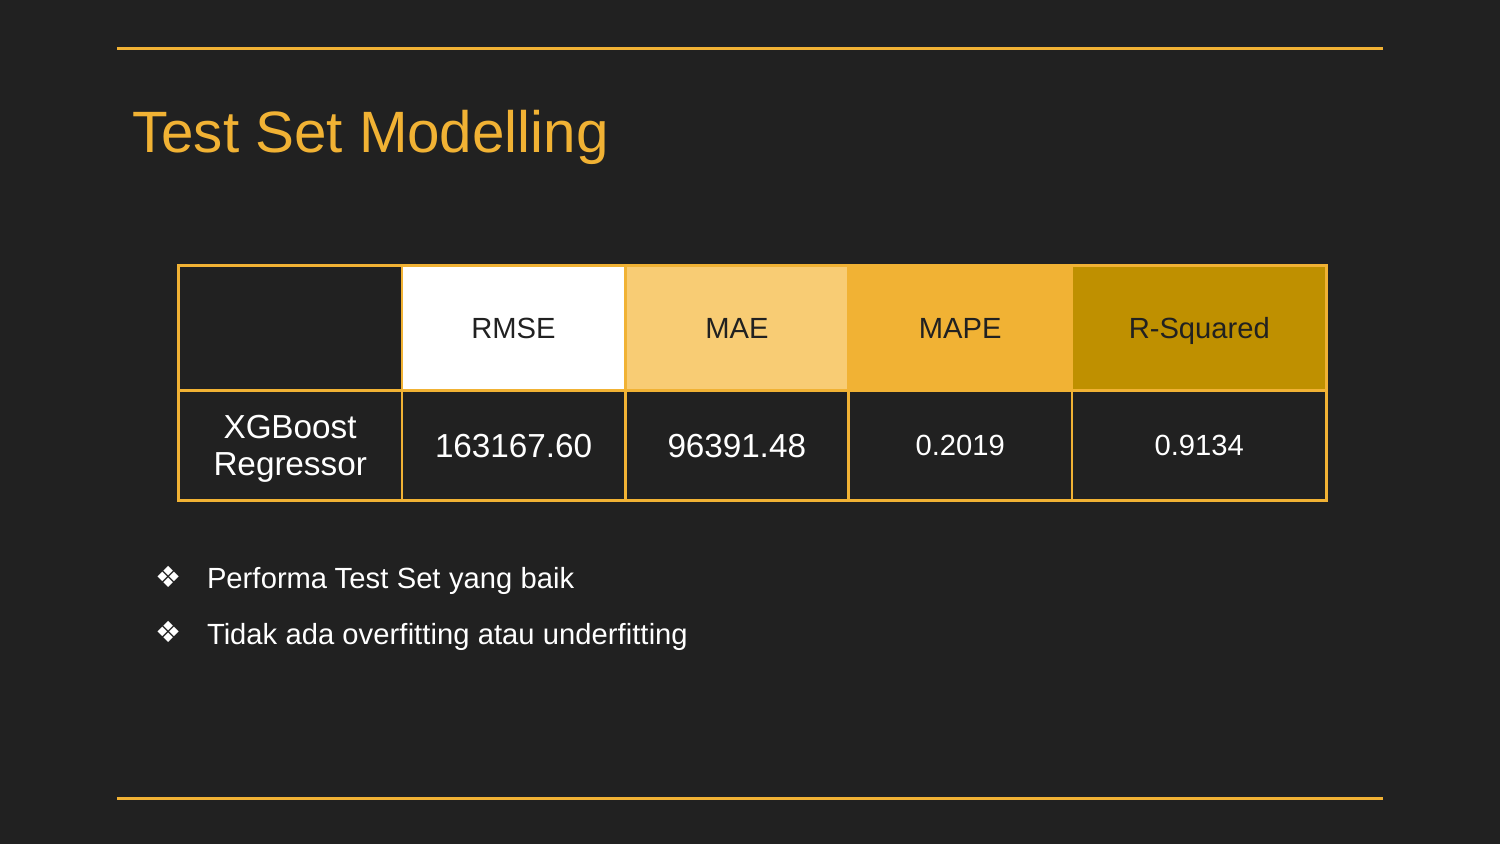

# Test Set Modelling
|  | RMSE | MAE | MAPE | R-Squared |
| --- | --- | --- | --- | --- |
| XGBoost Regressor | 163167.60 | 96391.48 | 0.2019 | 0.9134 |
Performa Test Set yang baik
Tidak ada overfitting atau underfitting